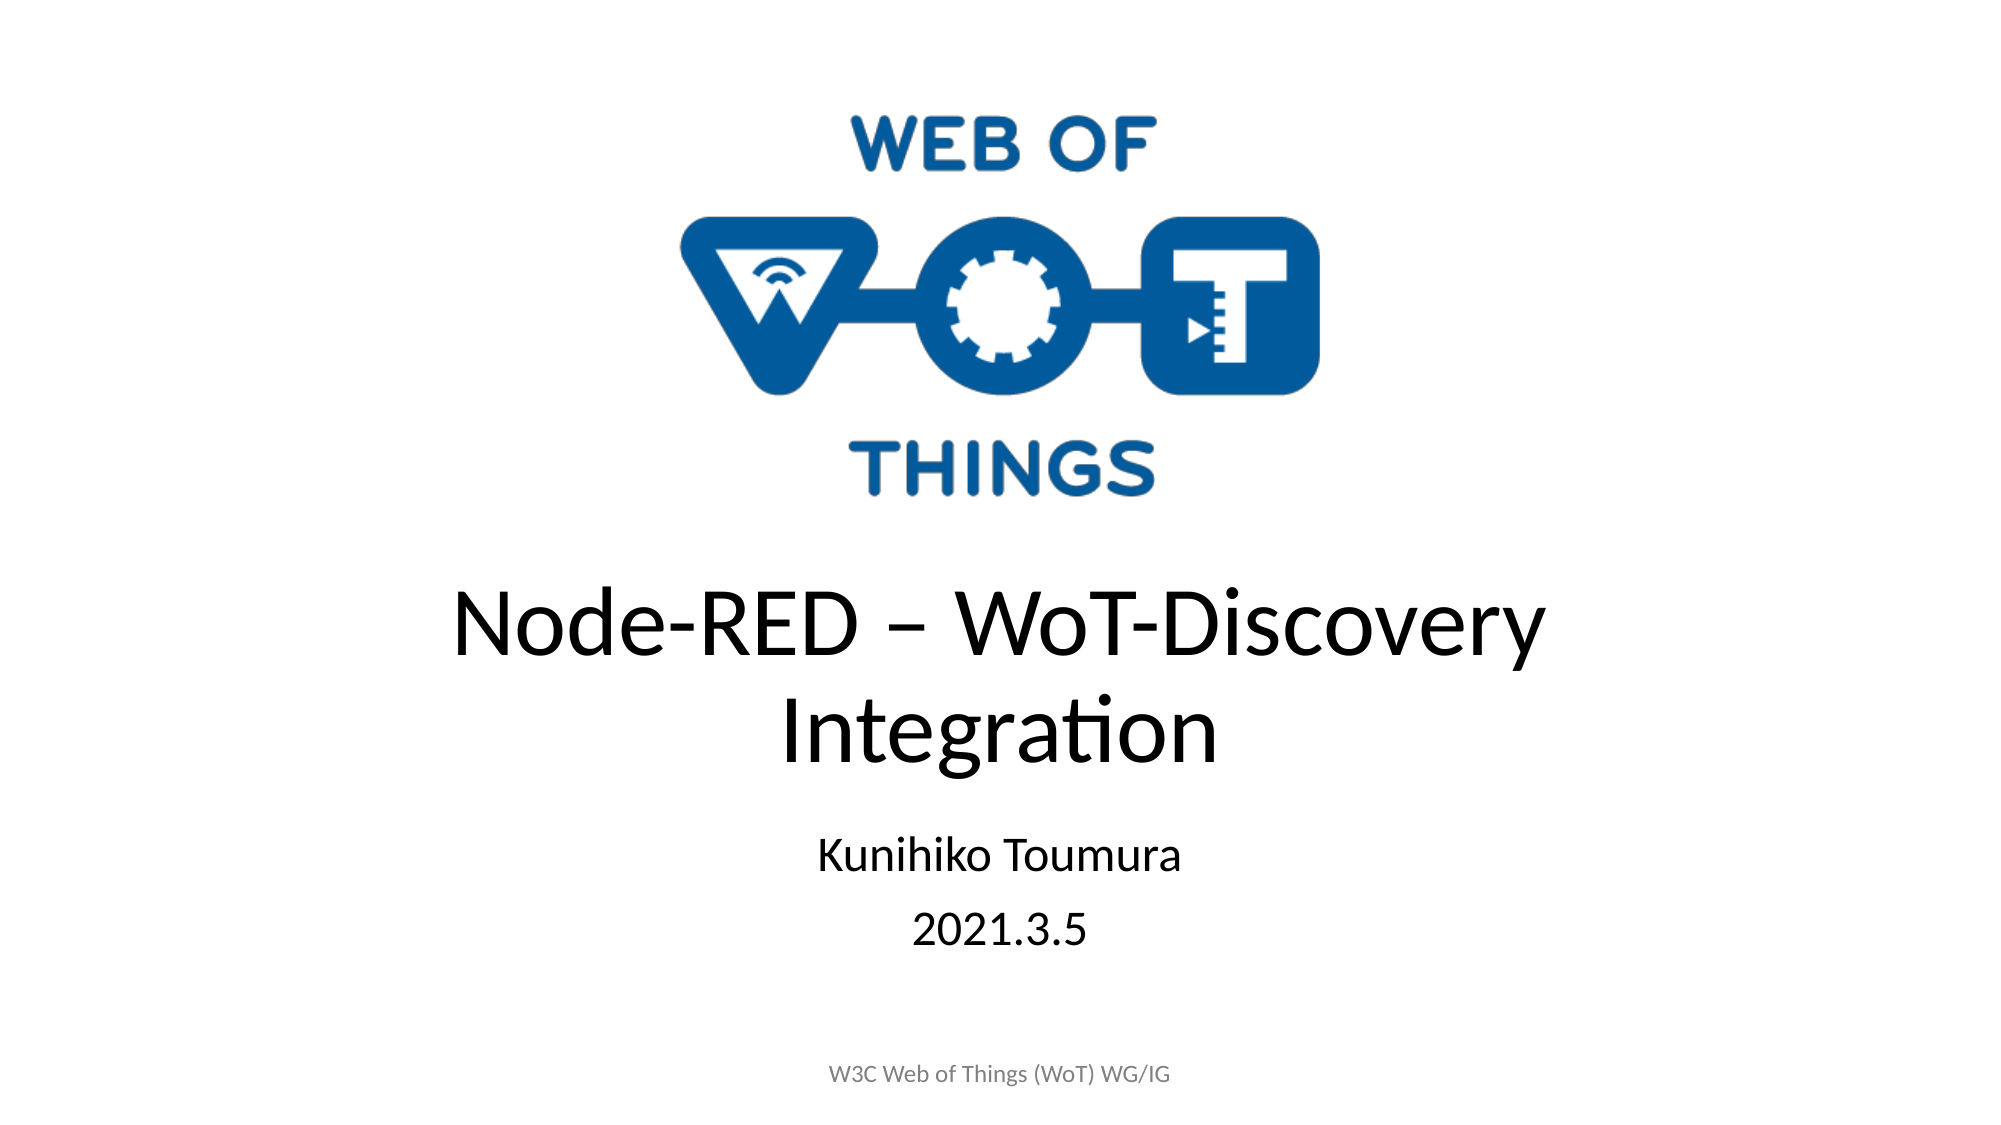

# Node-RED – WoT-Discovery Integration
Kunihiko Toumura
2021.3.5
W3C Web of Things (WoT) WG/IG